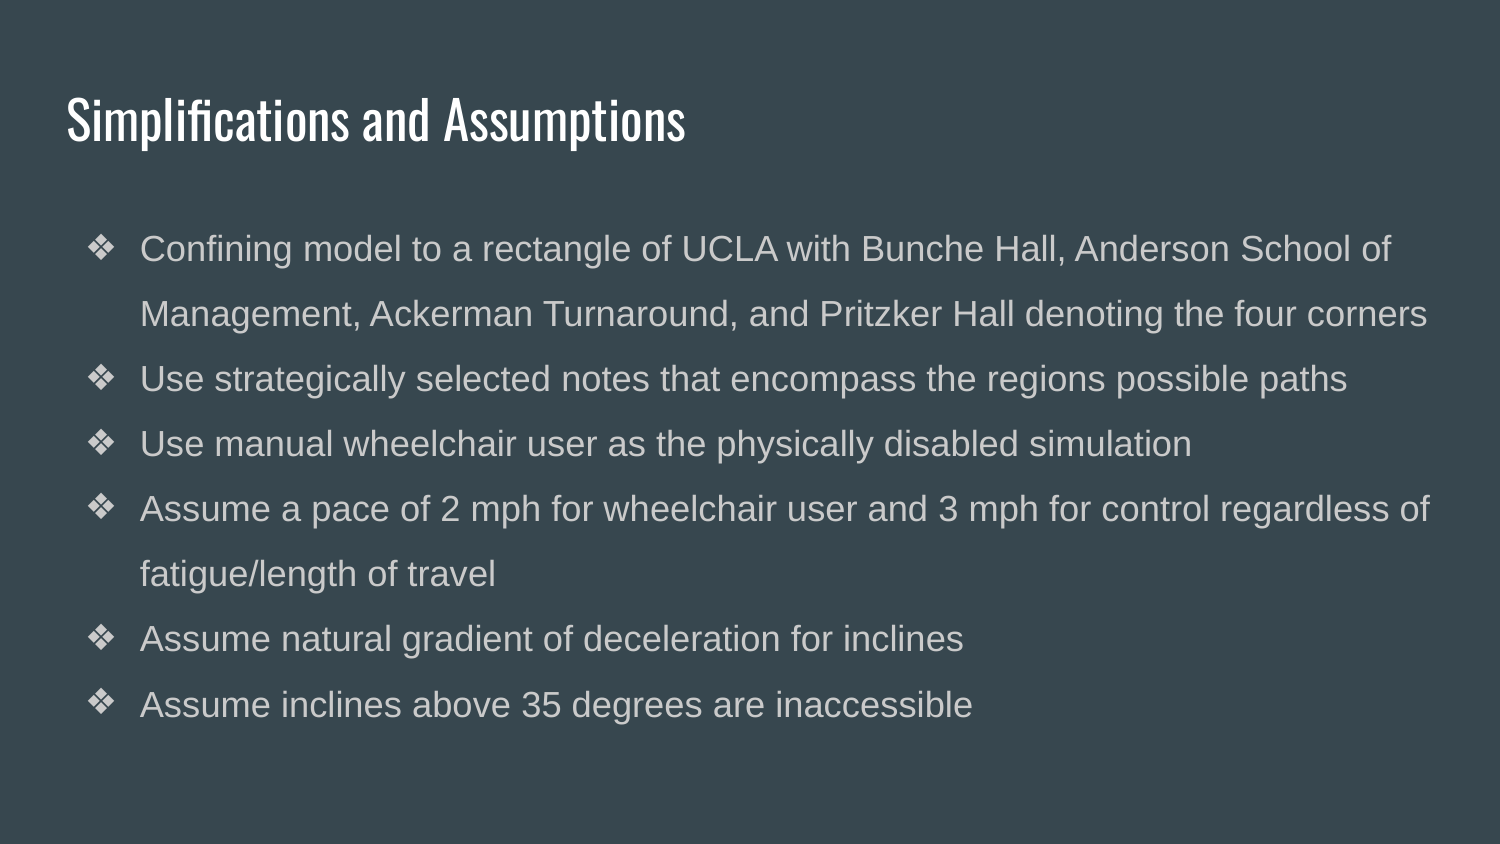

# Simplifications and Assumptions
Confining model to a rectangle of UCLA with Bunche Hall, Anderson School of Management, Ackerman Turnaround, and Pritzker Hall denoting the four corners
Use strategically selected notes that encompass the regions possible paths
Use manual wheelchair user as the physically disabled simulation
Assume a pace of 2 mph for wheelchair user and 3 mph for control regardless of fatigue/length of travel
Assume natural gradient of deceleration for inclines
Assume inclines above 35 degrees are inaccessible